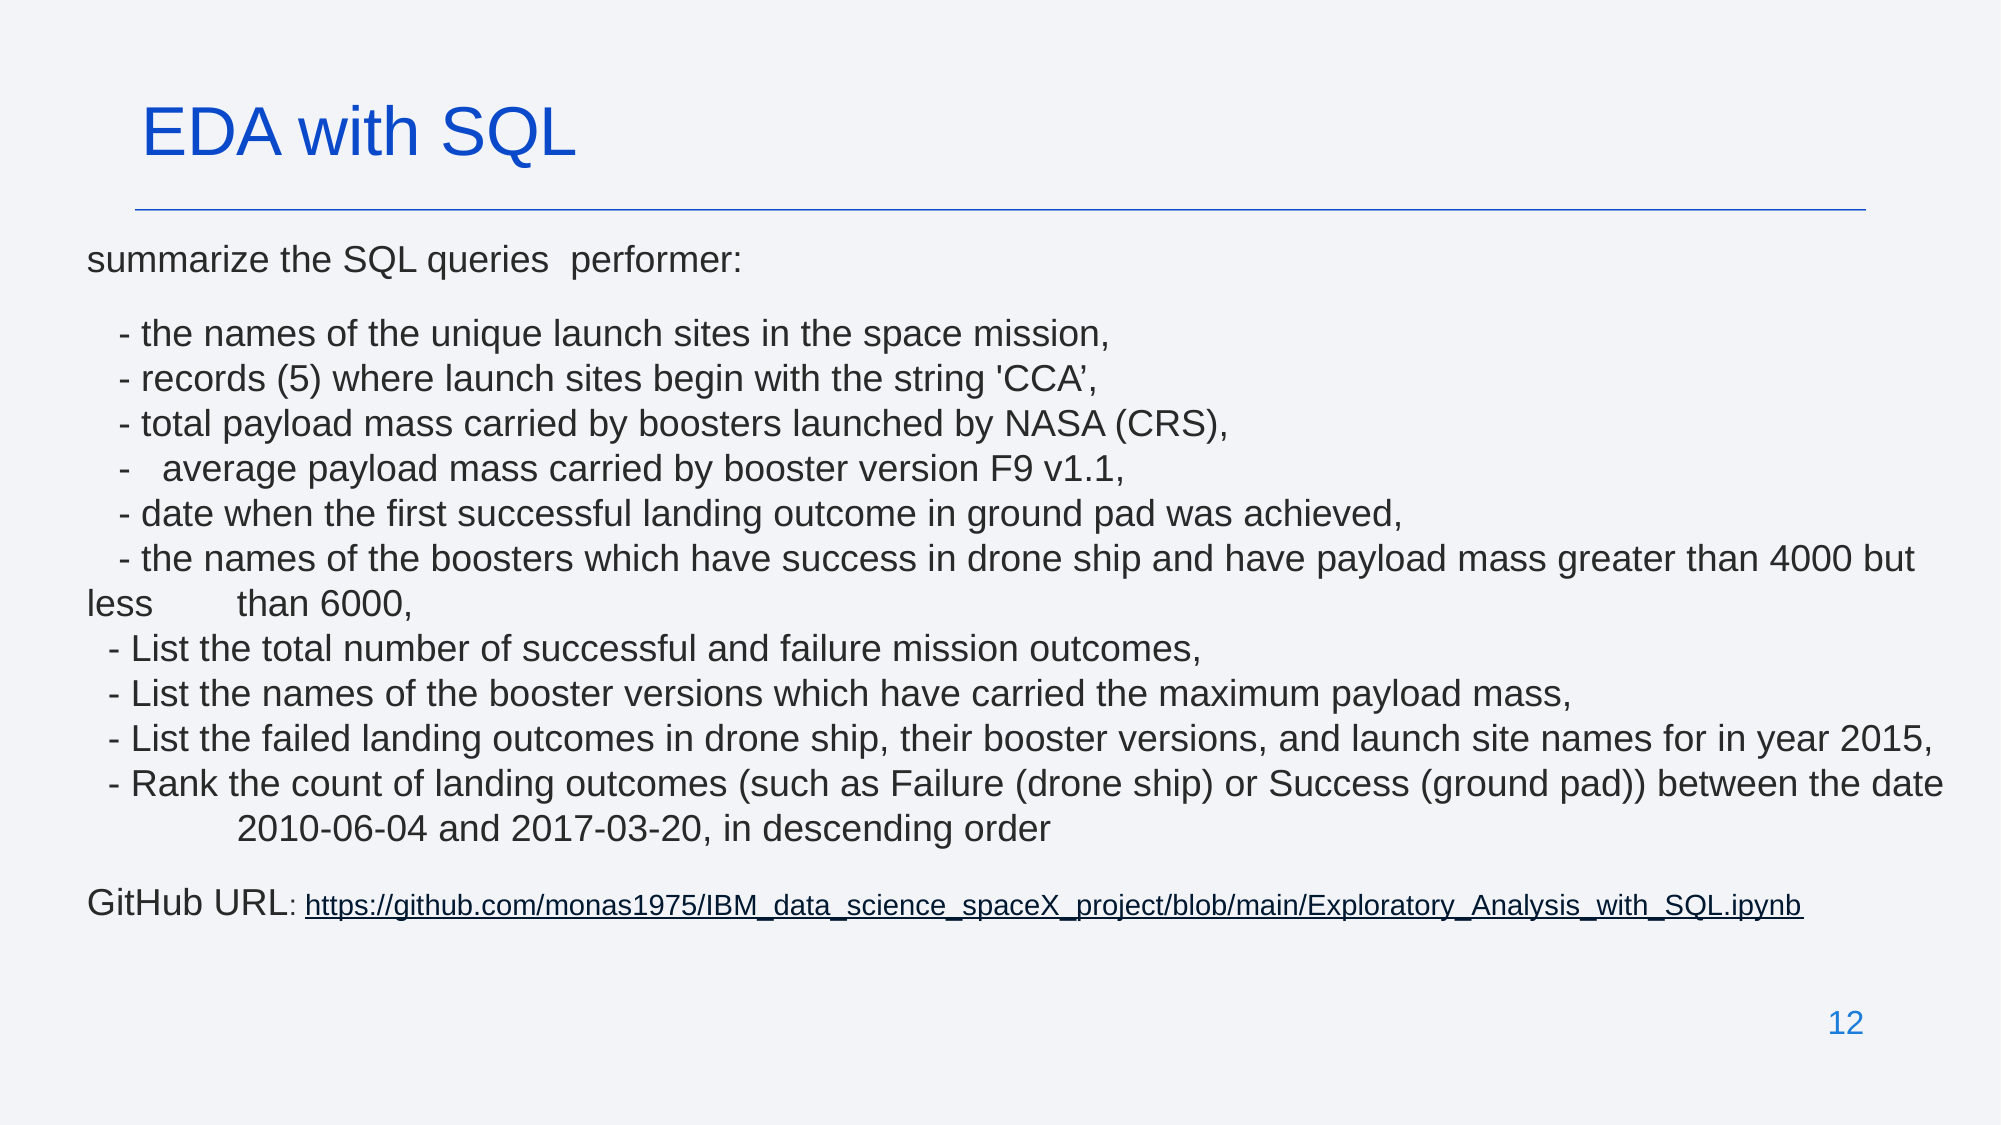

EDA with SQL
summarize the SQL queries  performer:
   - the names of the unique launch sites in the space mission,
   - records (5) where launch sites begin with the string 'CCA’,
   - total payload mass carried by boosters launched by NASA (CRS),
   -   average payload mass carried by booster version F9 v1.1,
   - date when the first successful landing outcome in ground pad was achieved,
   - the names of the boosters which have success in drone ship and have payload mass greater than 4000 but less 	than 6000,
  - List the total number of successful and failure mission outcomes,
  - List the names of the booster versions which have carried the maximum payload mass,
  - List the failed landing outcomes in drone ship, their booster versions, and launch site names for in year 2015,
  - Rank the count of landing outcomes (such as Failure (drone ship) or Success (ground pad)) between the date 	2010-06-04 and 2017-03-20, in descending order
GitHub URL: https://github.com/monas1975/IBM_data_science_spaceX_project/blob/main/Exploratory_Analysis_with_SQL.ipynb

12